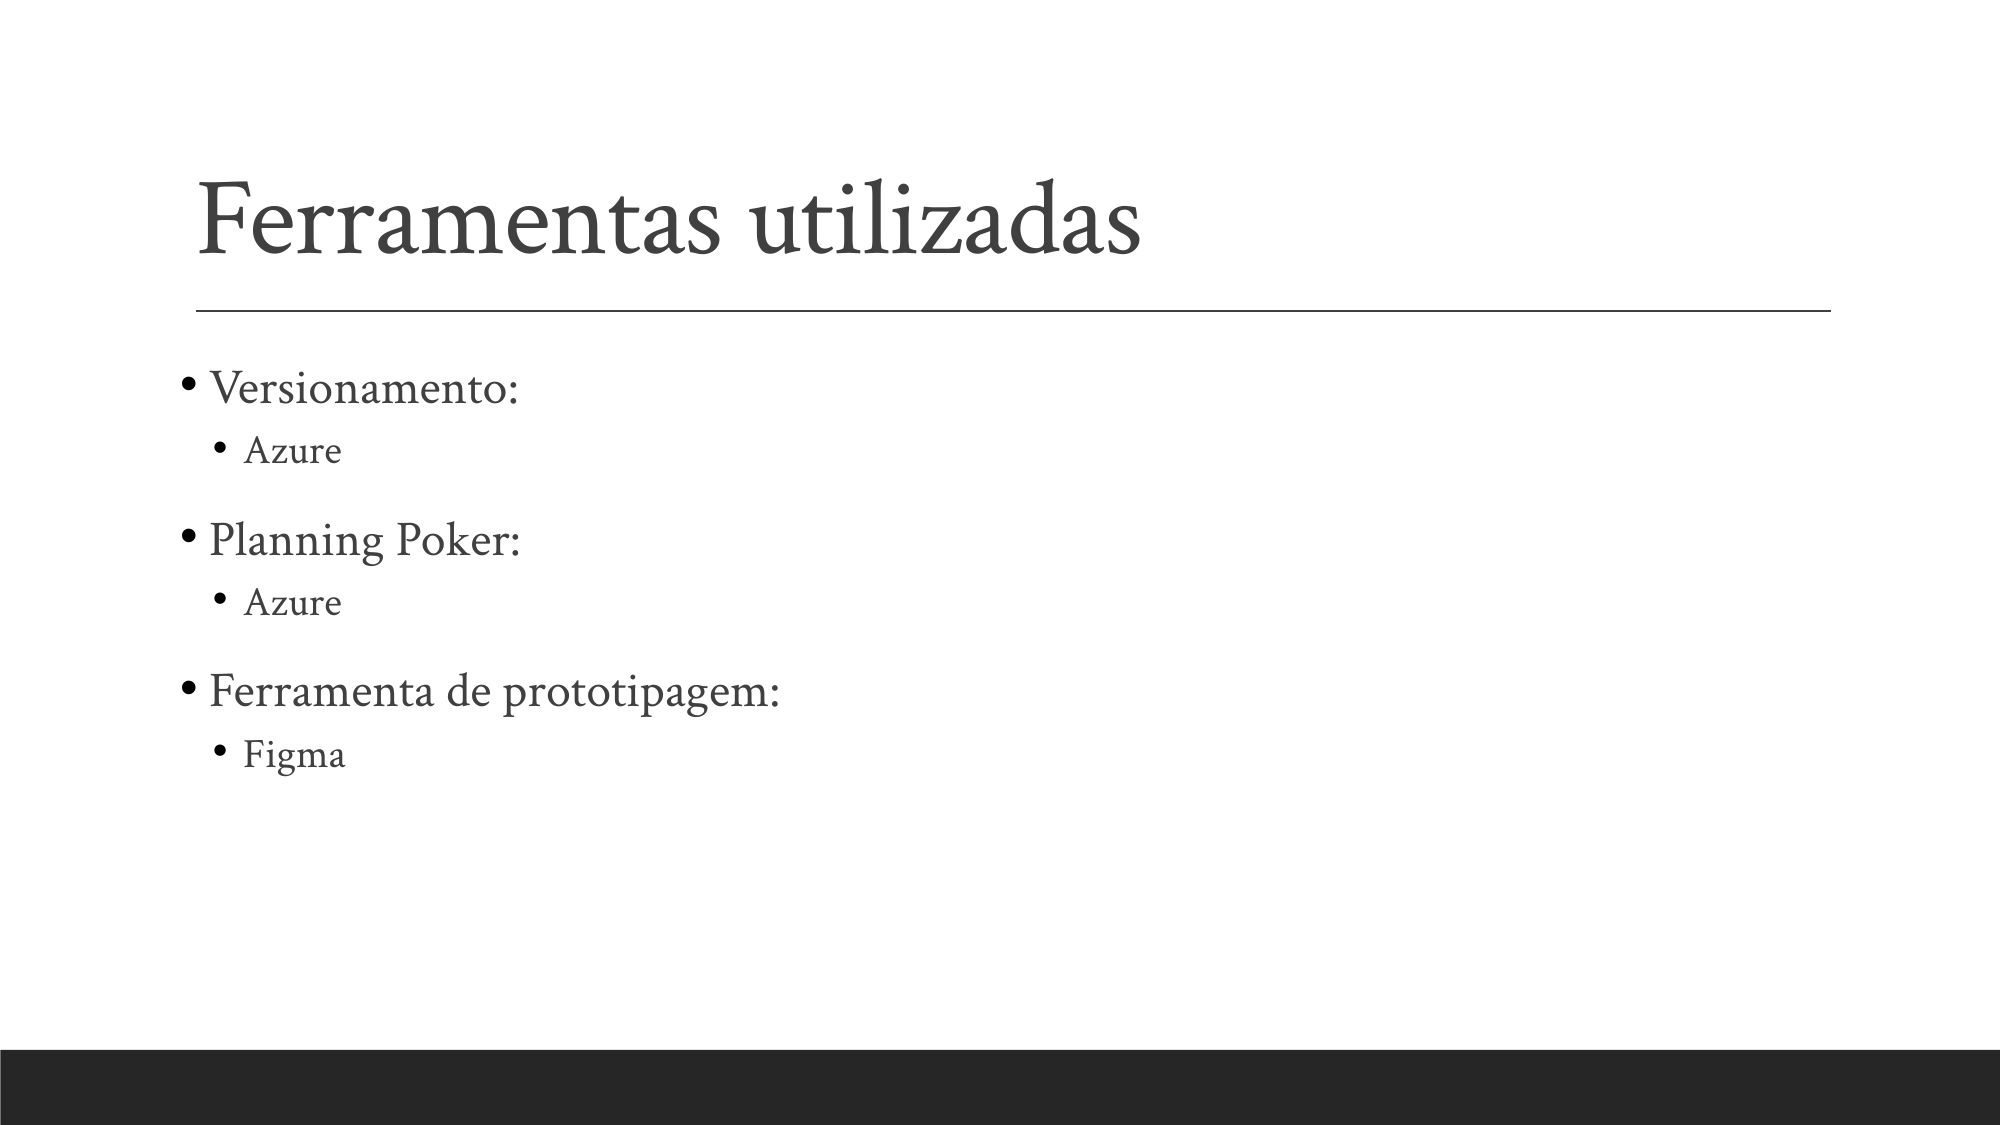

# Ferramentas utilizadas
 Versionamento:
Azure
 Planning Poker:
Azure
 Ferramenta de prototipagem:
Figma